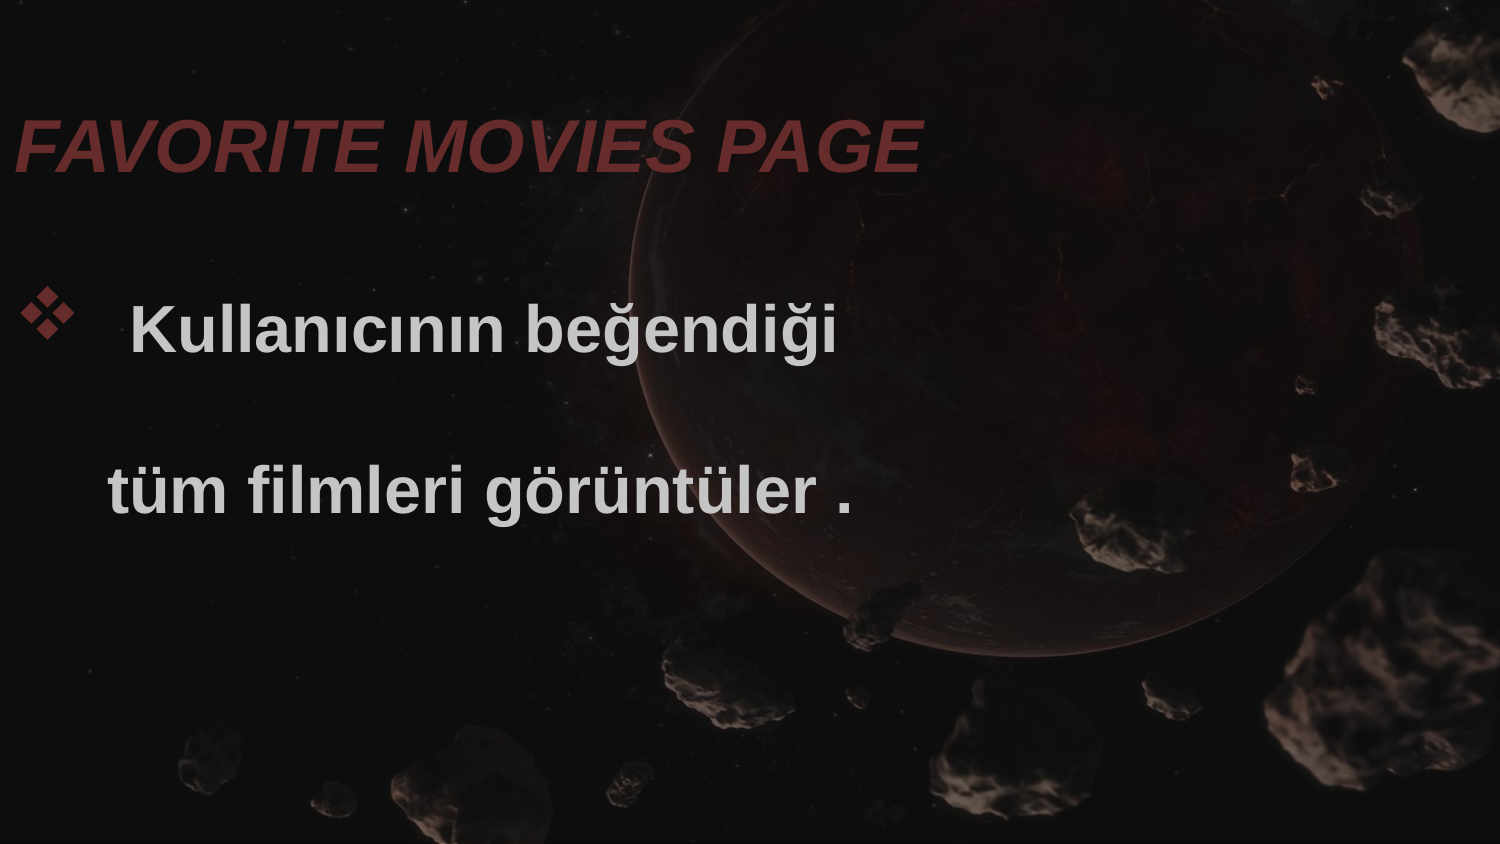

FAVORITE MOVIES PAGE

 Kullanıcının beğendiği

     tüm filmleri görüntüler .